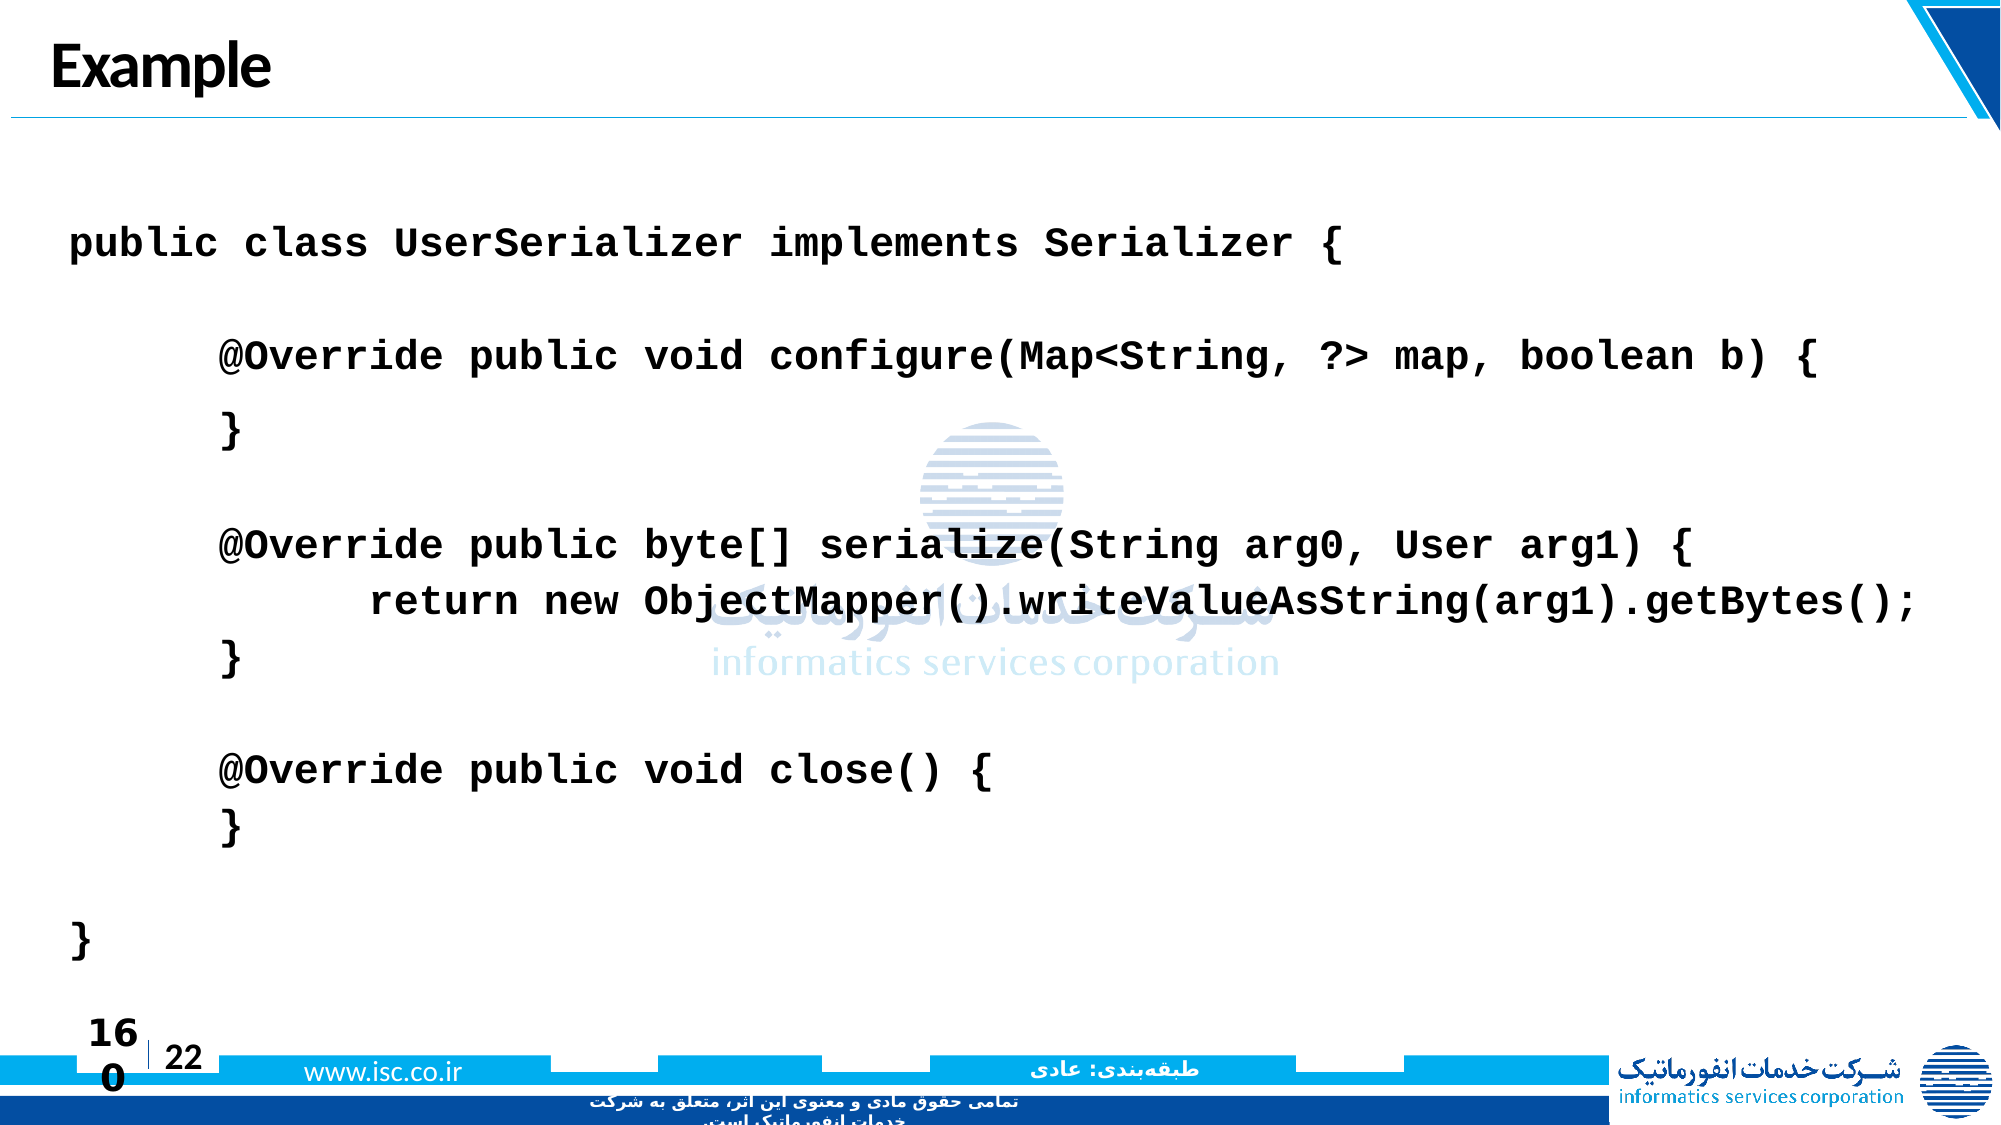

# Example
public class UserSerializer implements Serializer {

	@Override public void configure(Map<String, ?> map, boolean b) {
	}

	@Override public byte[] serialize(String arg0, User arg1) {
		return new ObjectMapper().writeValueAsString(arg1).getBytes();
	}

	@Override public void close() {
	}

}